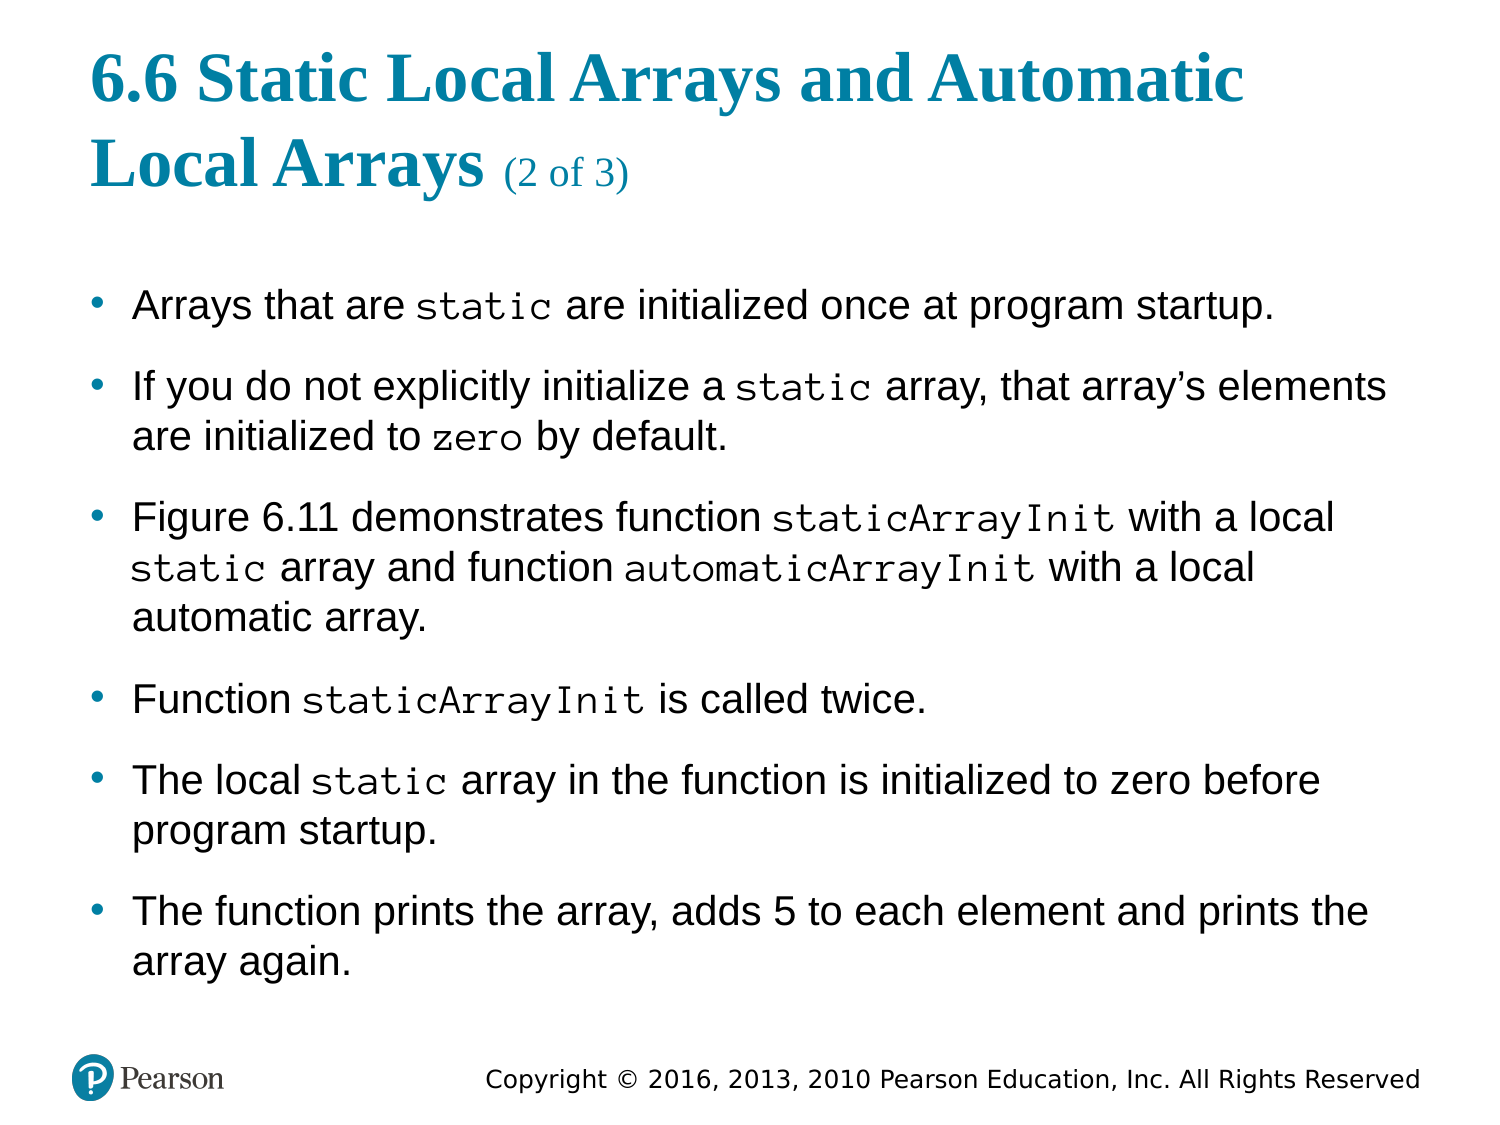

# 6.6 Static Local Arrays and Automatic Local Arrays (2 of 3)
Arrays that are static are initialized once at program startup.
If you do not explicitly initialize a static array, that array’s elements are initialized to zero by default.
Figure 6.11 demonstrates function staticArray In it with a local static array and function automaticArray In it with a local automatic array.
Function staticArray In it is called twice.
The local static array in the function is initialized to zero before program startup.
The function prints the array, adds 5 to each element and prints the array again.